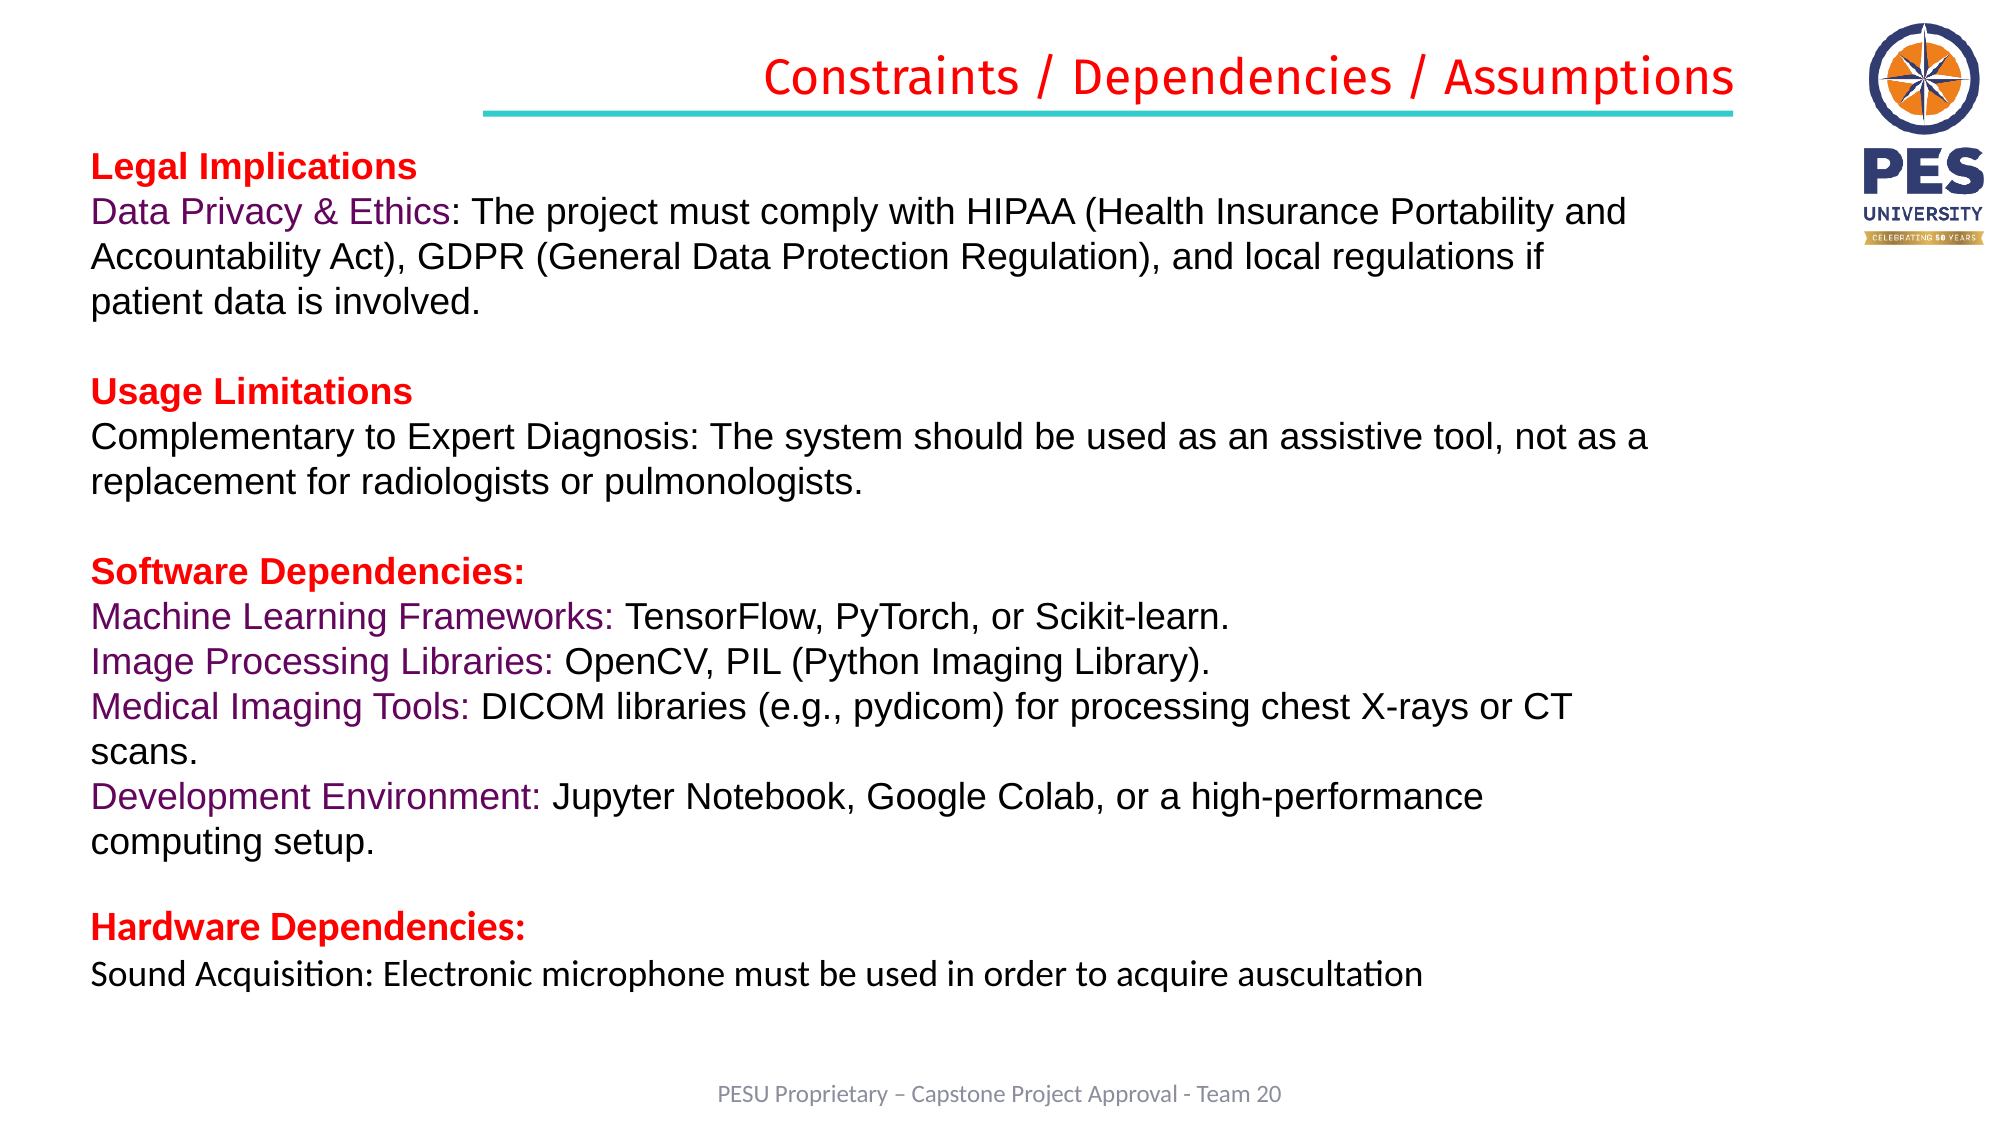

Constraints / Dependencies / Assumptions

Legal Implications
Data Privacy & Ethics: The project must comply with HIPAA (Health Insurance Portability and Accountability Act), GDPR (General Data Protection Regulation), and local regulations if patient data is involved.

Usage Limitations
Complementary to Expert Diagnosis: The system should be used as an assistive tool, not as a replacement for radiologists or pulmonologists.

Software Dependencies:
Machine Learning Frameworks: TensorFlow, PyTorch, or Scikit-learn.
Image Processing Libraries: OpenCV, PIL (Python Imaging Library).
Medical Imaging Tools: DICOM libraries (e.g., pydicom) for processing chest X-rays or CT scans.
Development Environment: Jupyter Notebook, Google Colab, or a high-performance computing setup.

Hardware Dependencies:
Sound Acquisition: Electronic microphone must be used in order to acquire auscultation
PESU Proprietary – Capstone Project Approval - Team 20